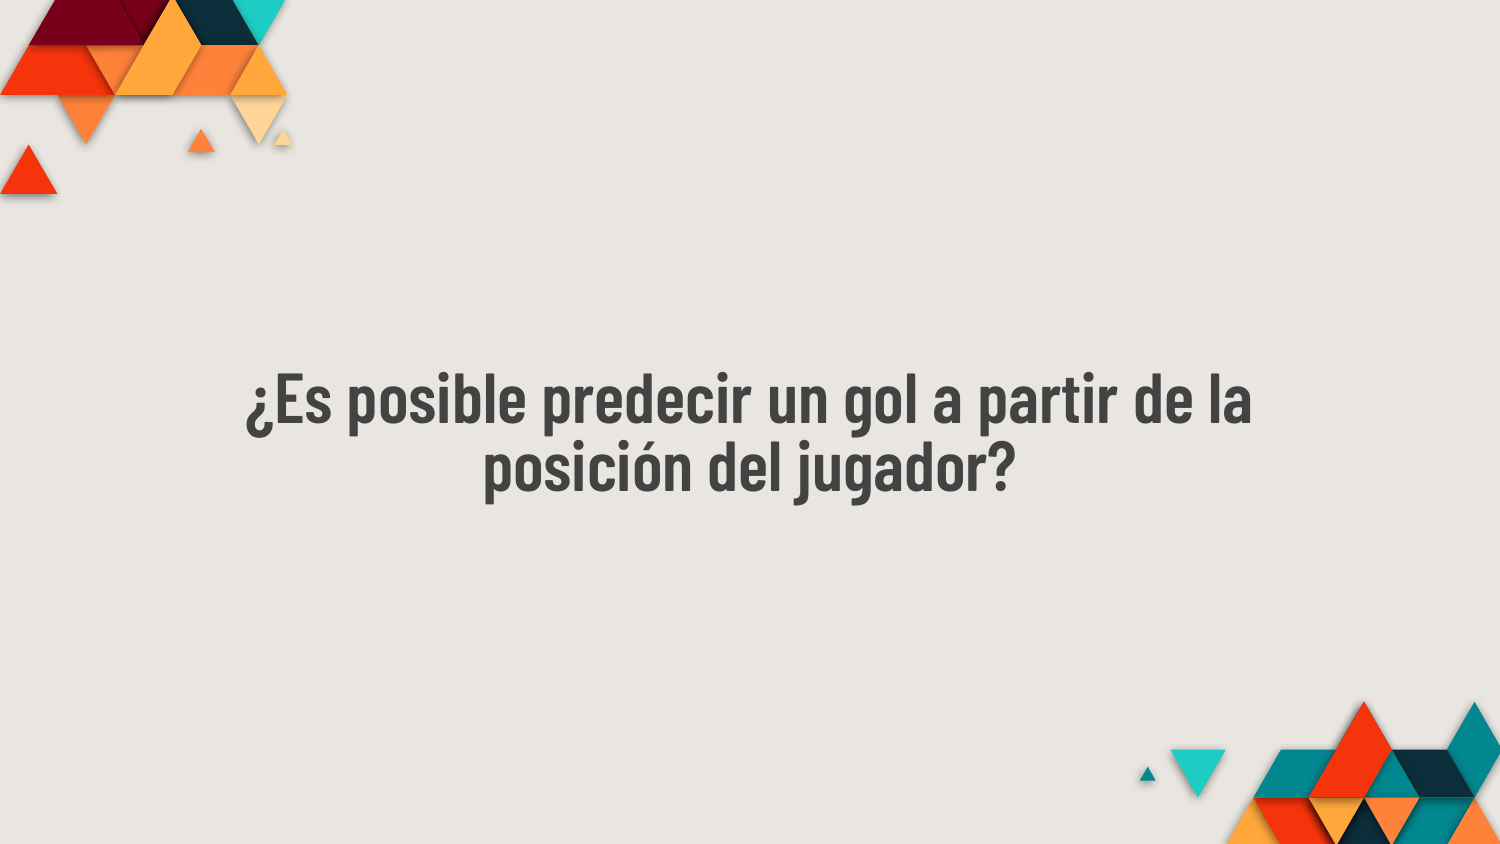

¿Es posible predecir un gol a partir de la posición del jugador?